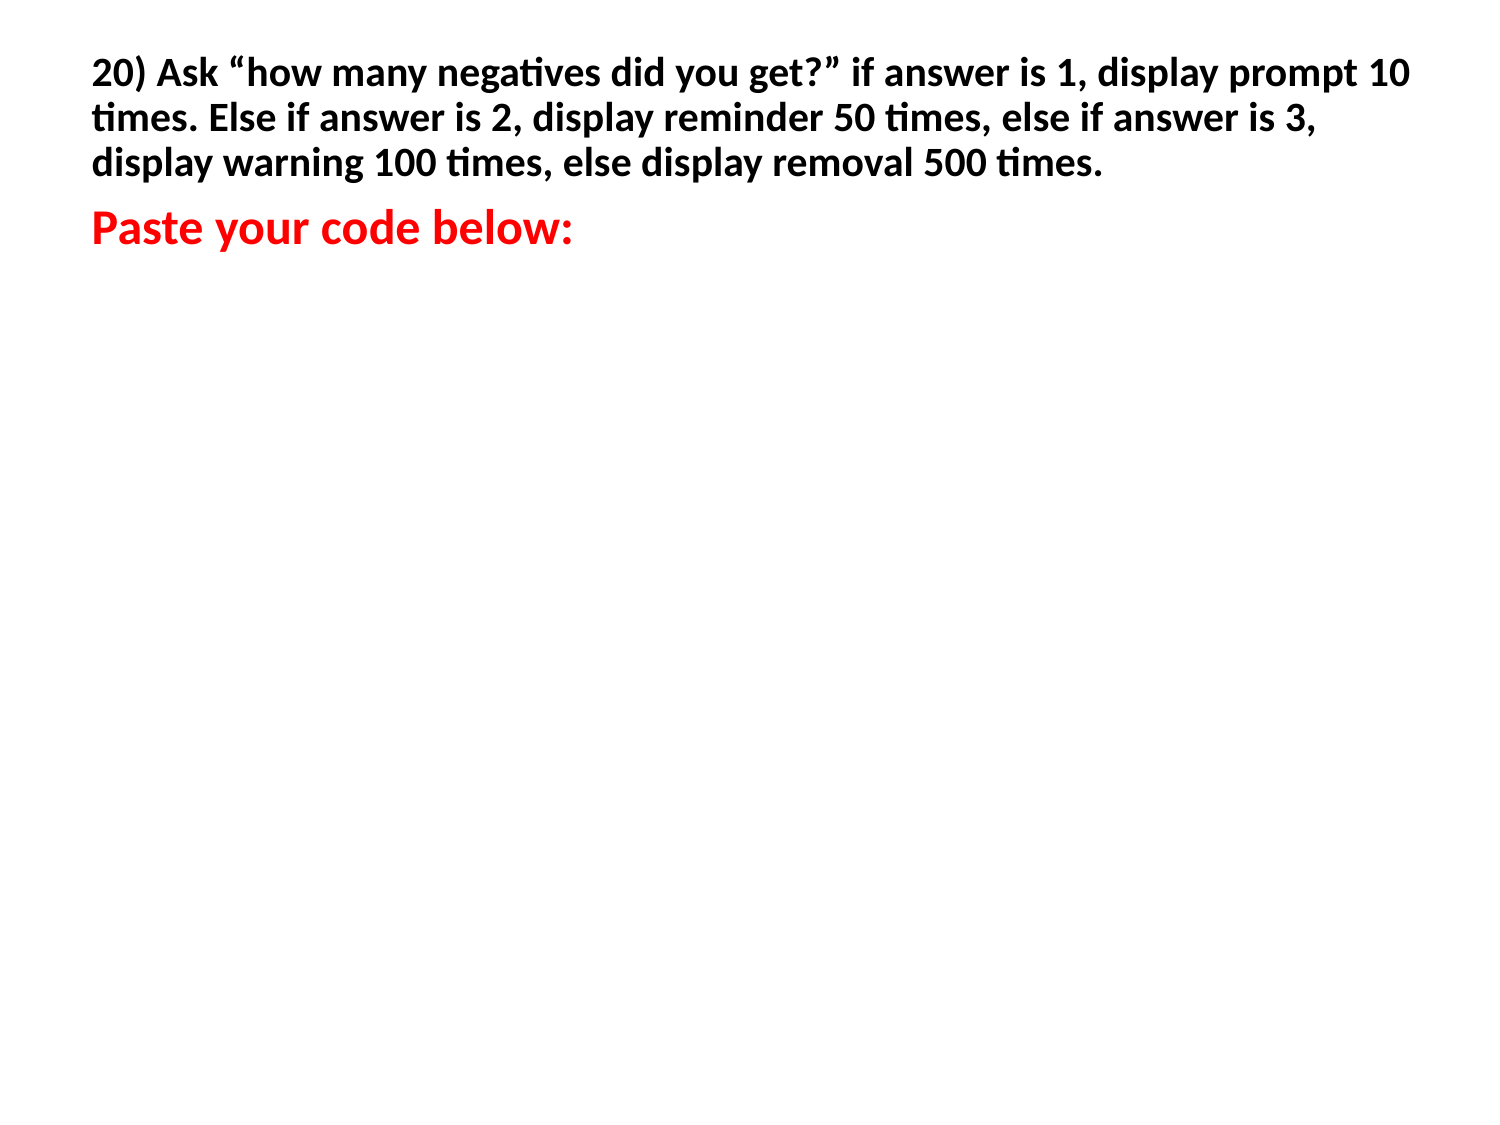

20) Ask “how many negatives did you get?” if answer is 1, display prompt 10 times. Else if answer is 2, display reminder 50 times, else if answer is 3, display warning 100 times, else display removal 500 times.
Paste your code below: